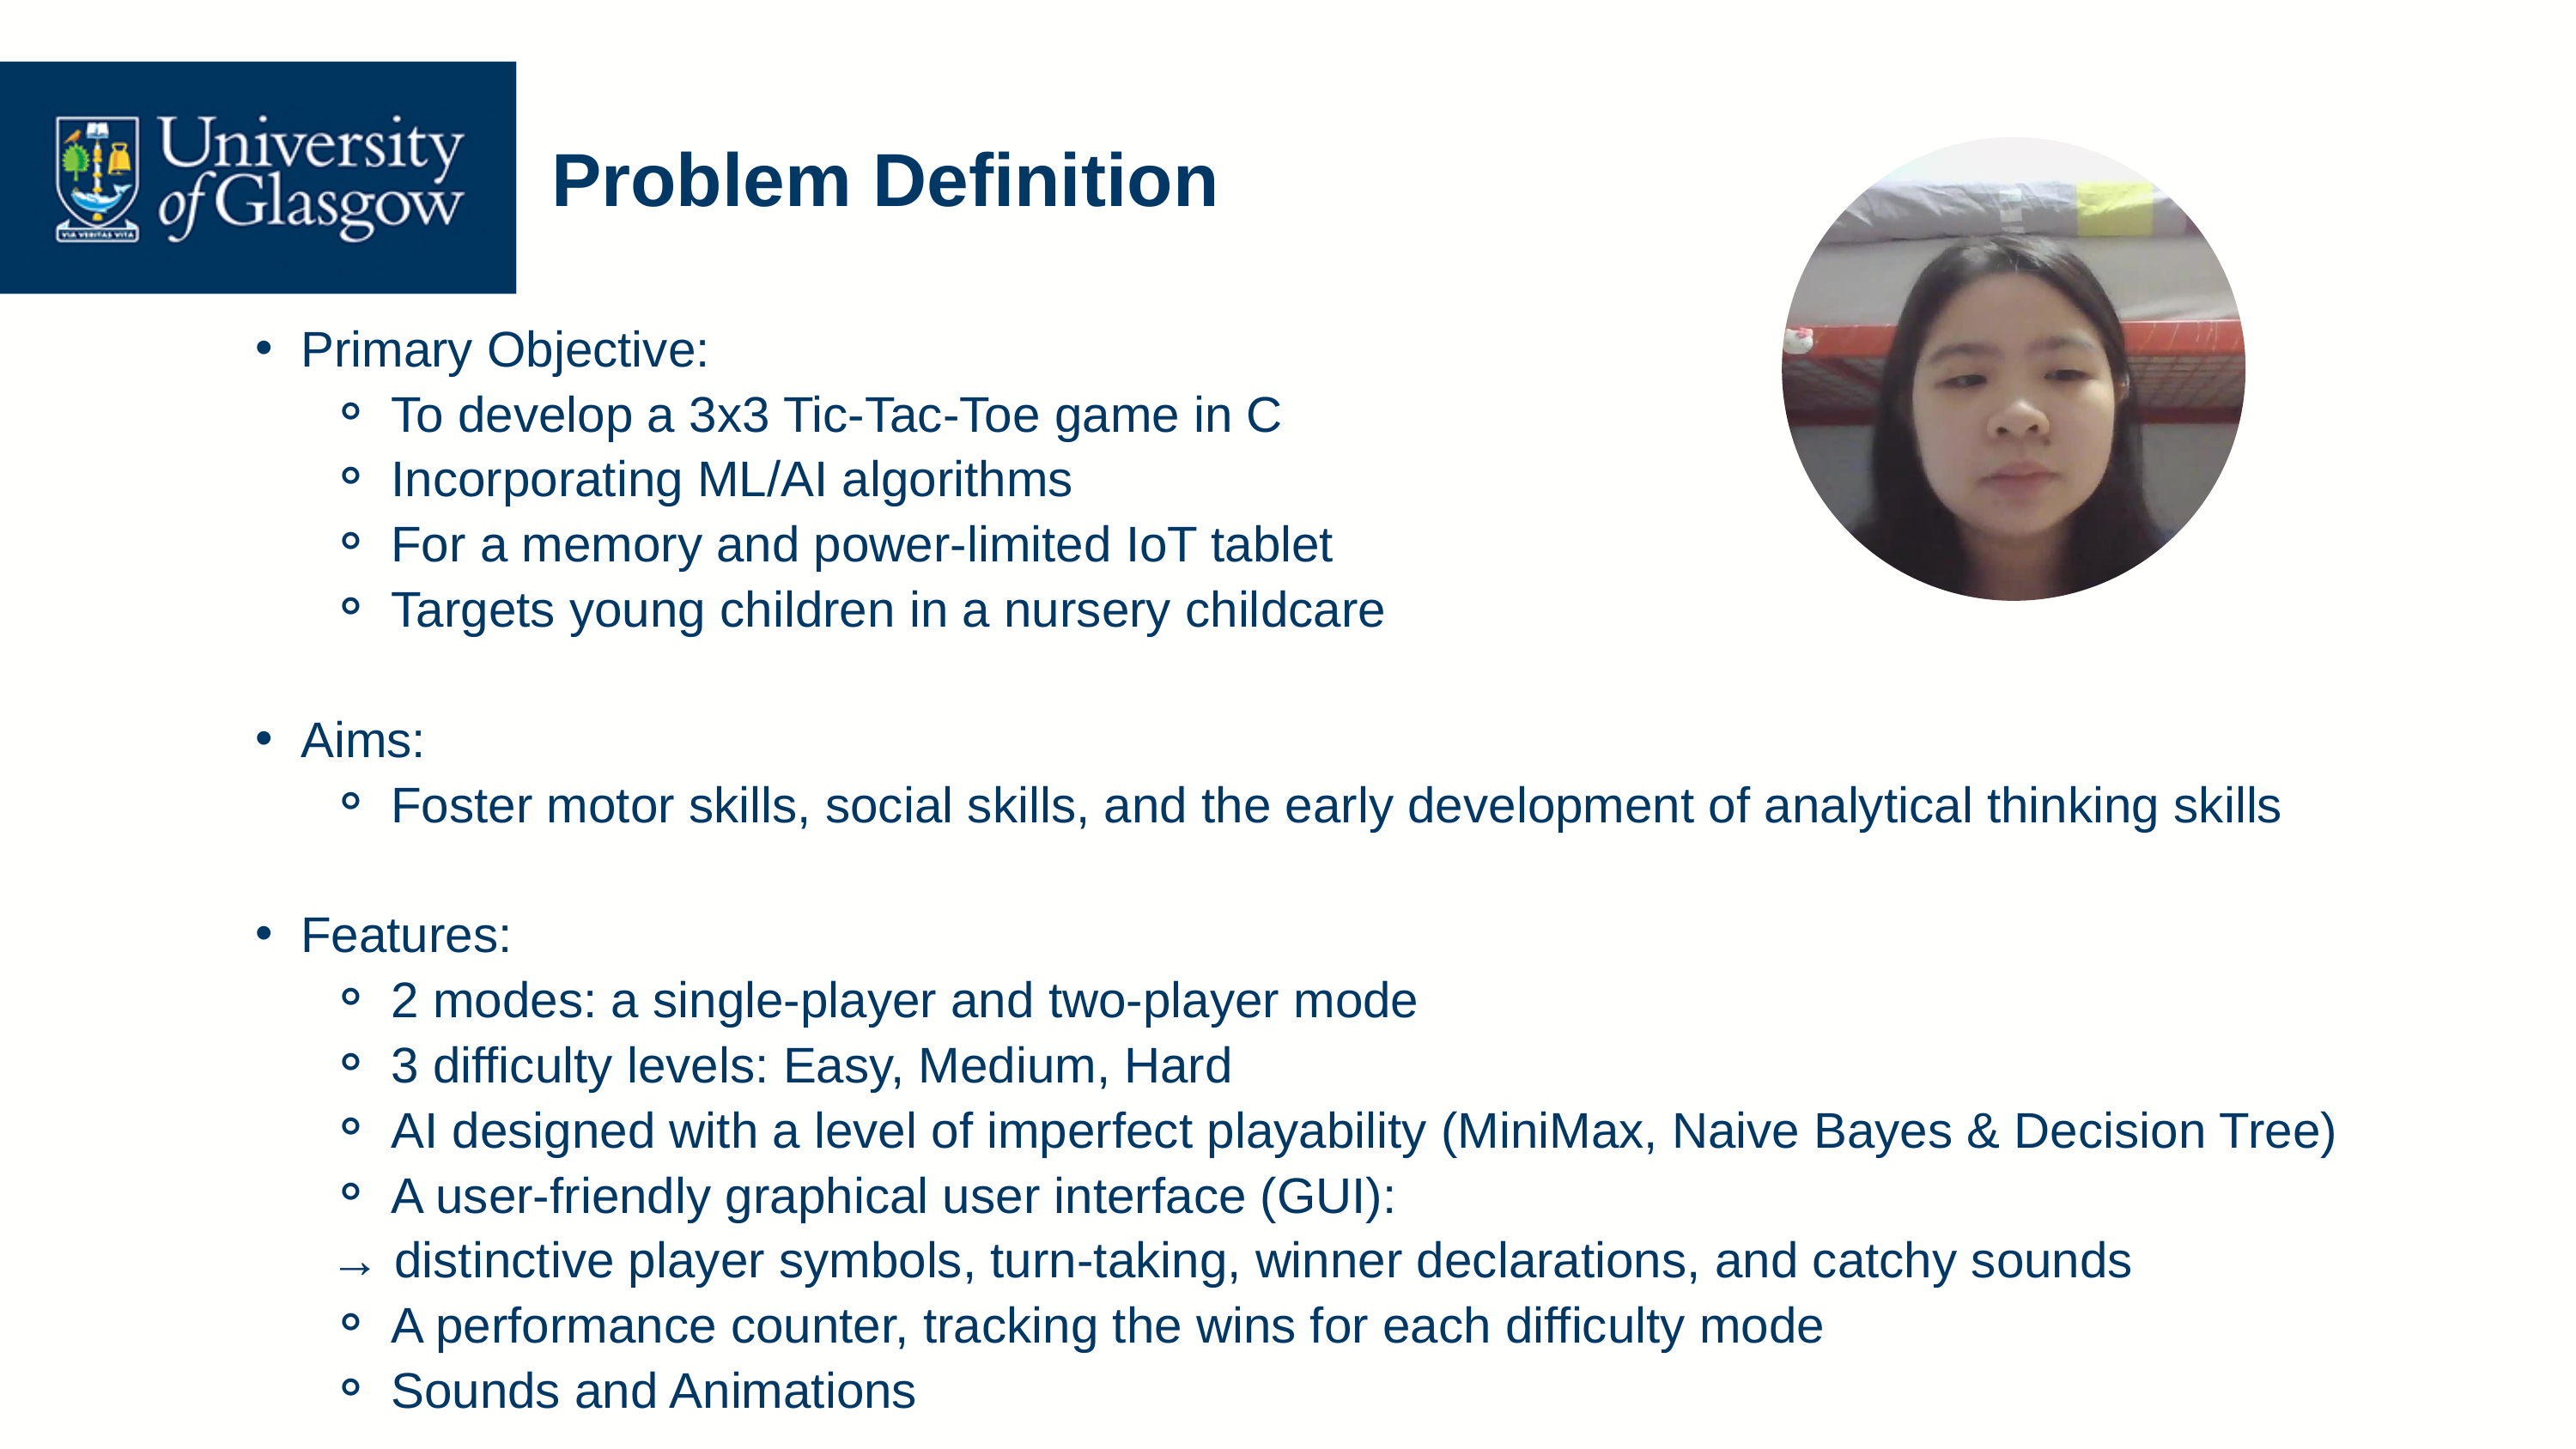

Problem Definition
Primary Objective:
To develop a 3x3 Tic-Tac-Toe game in C
Incorporating ML/AI algorithms
For a memory and power-limited IoT tablet
Targets young children in a nursery childcare

Aims:
Foster motor skills, social skills, and the early development of analytical thinking skills

Features:
2 modes: a single-player and two-player mode
3 difficulty levels: Easy, Medium, Hard
AI designed with a level of imperfect playability (MiniMax, Naive Bayes & Decision Tree)
A user-friendly graphical user interface (GUI):
→ distinctive player symbols, turn-taking, winner declarations, and catchy sounds
A performance counter, tracking the wins for each difficulty mode
Sounds and Animations